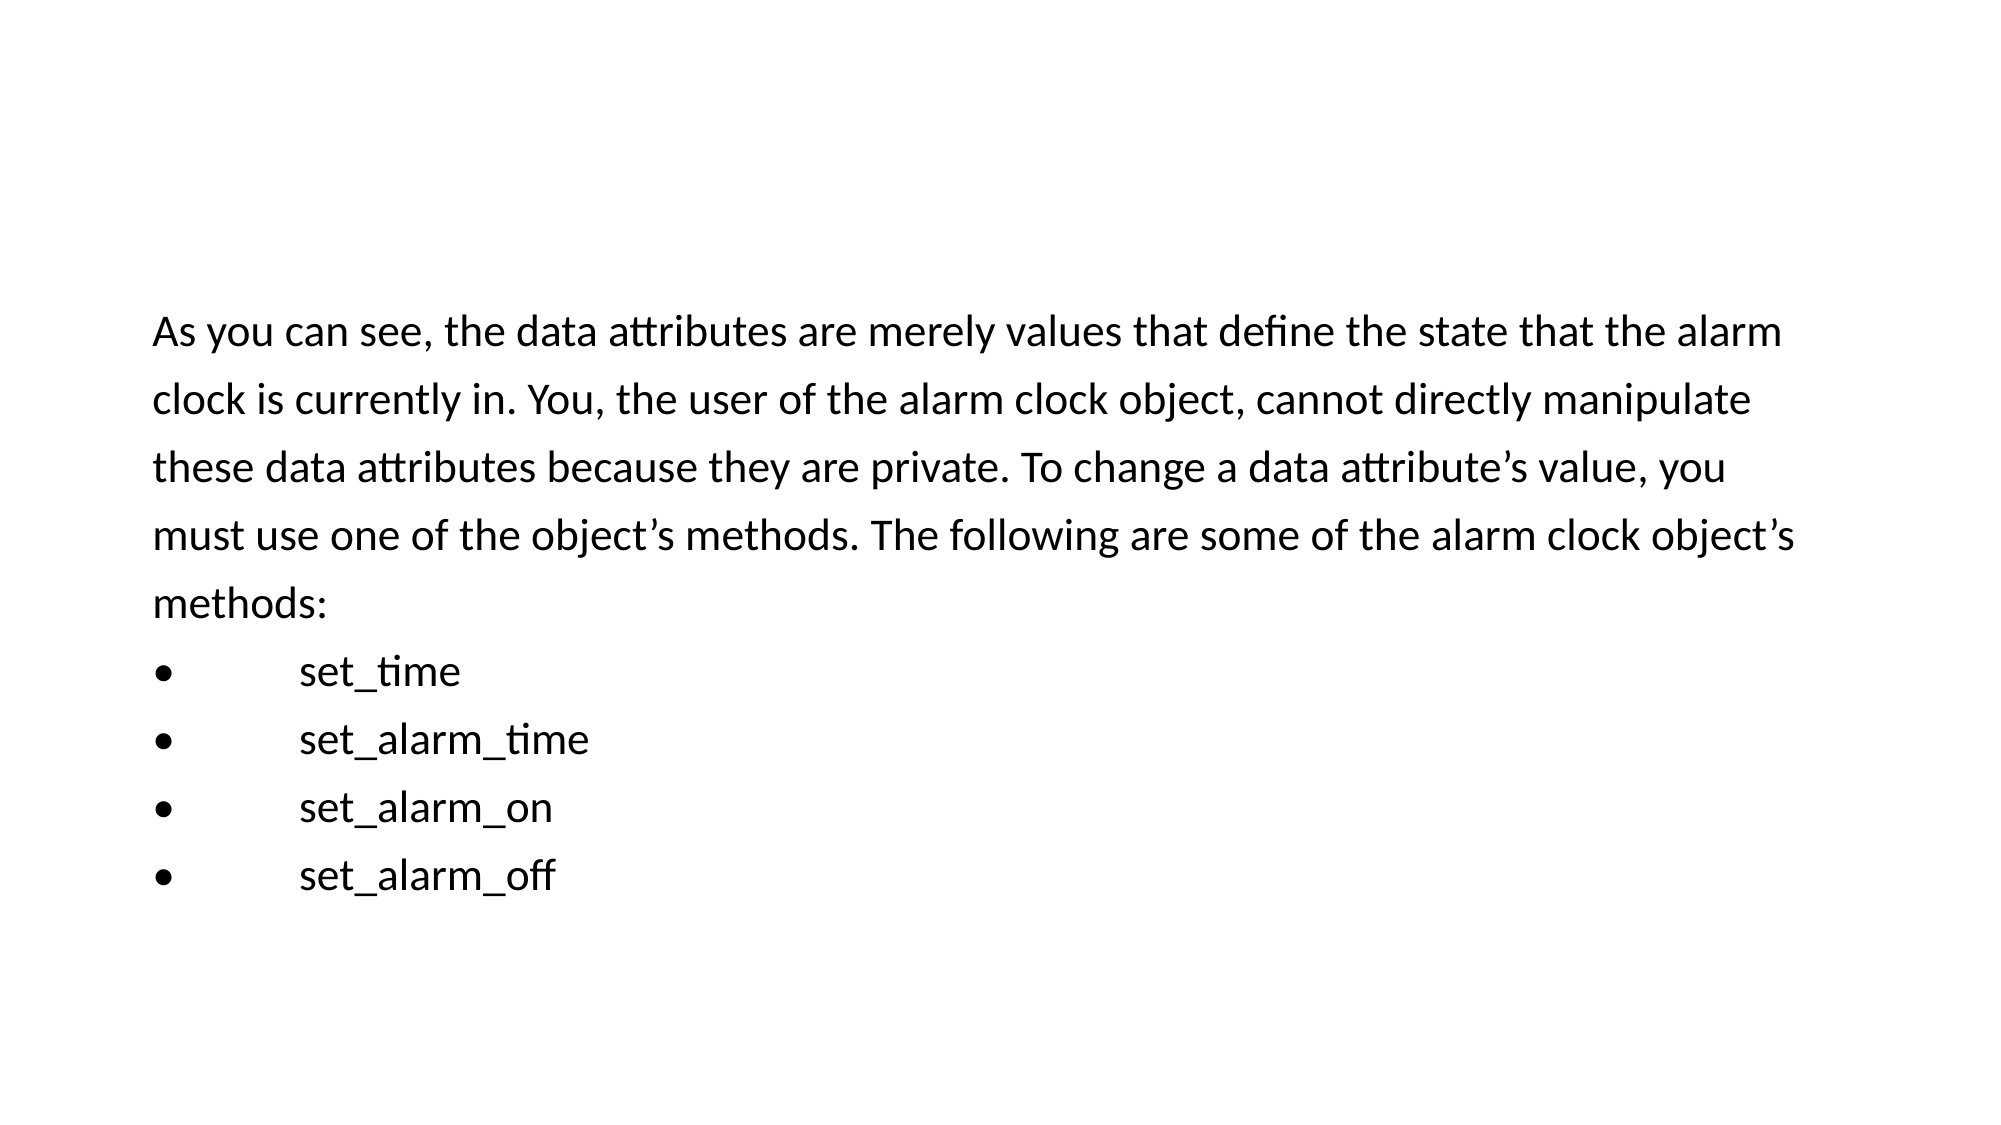

As you can see, the data attributes are merely values that define the state that the alarm
clock is currently in. You, the user of the alarm clock object, cannot directly manipulate
these data attributes because they are private. To change a data attribute’s value, you
must use one of the object’s methods. The following are some of the alarm clock object’s
methods:
•	 set_time
•	 set_alarm_time
•	 set_alarm_on
•	 set_alarm_off